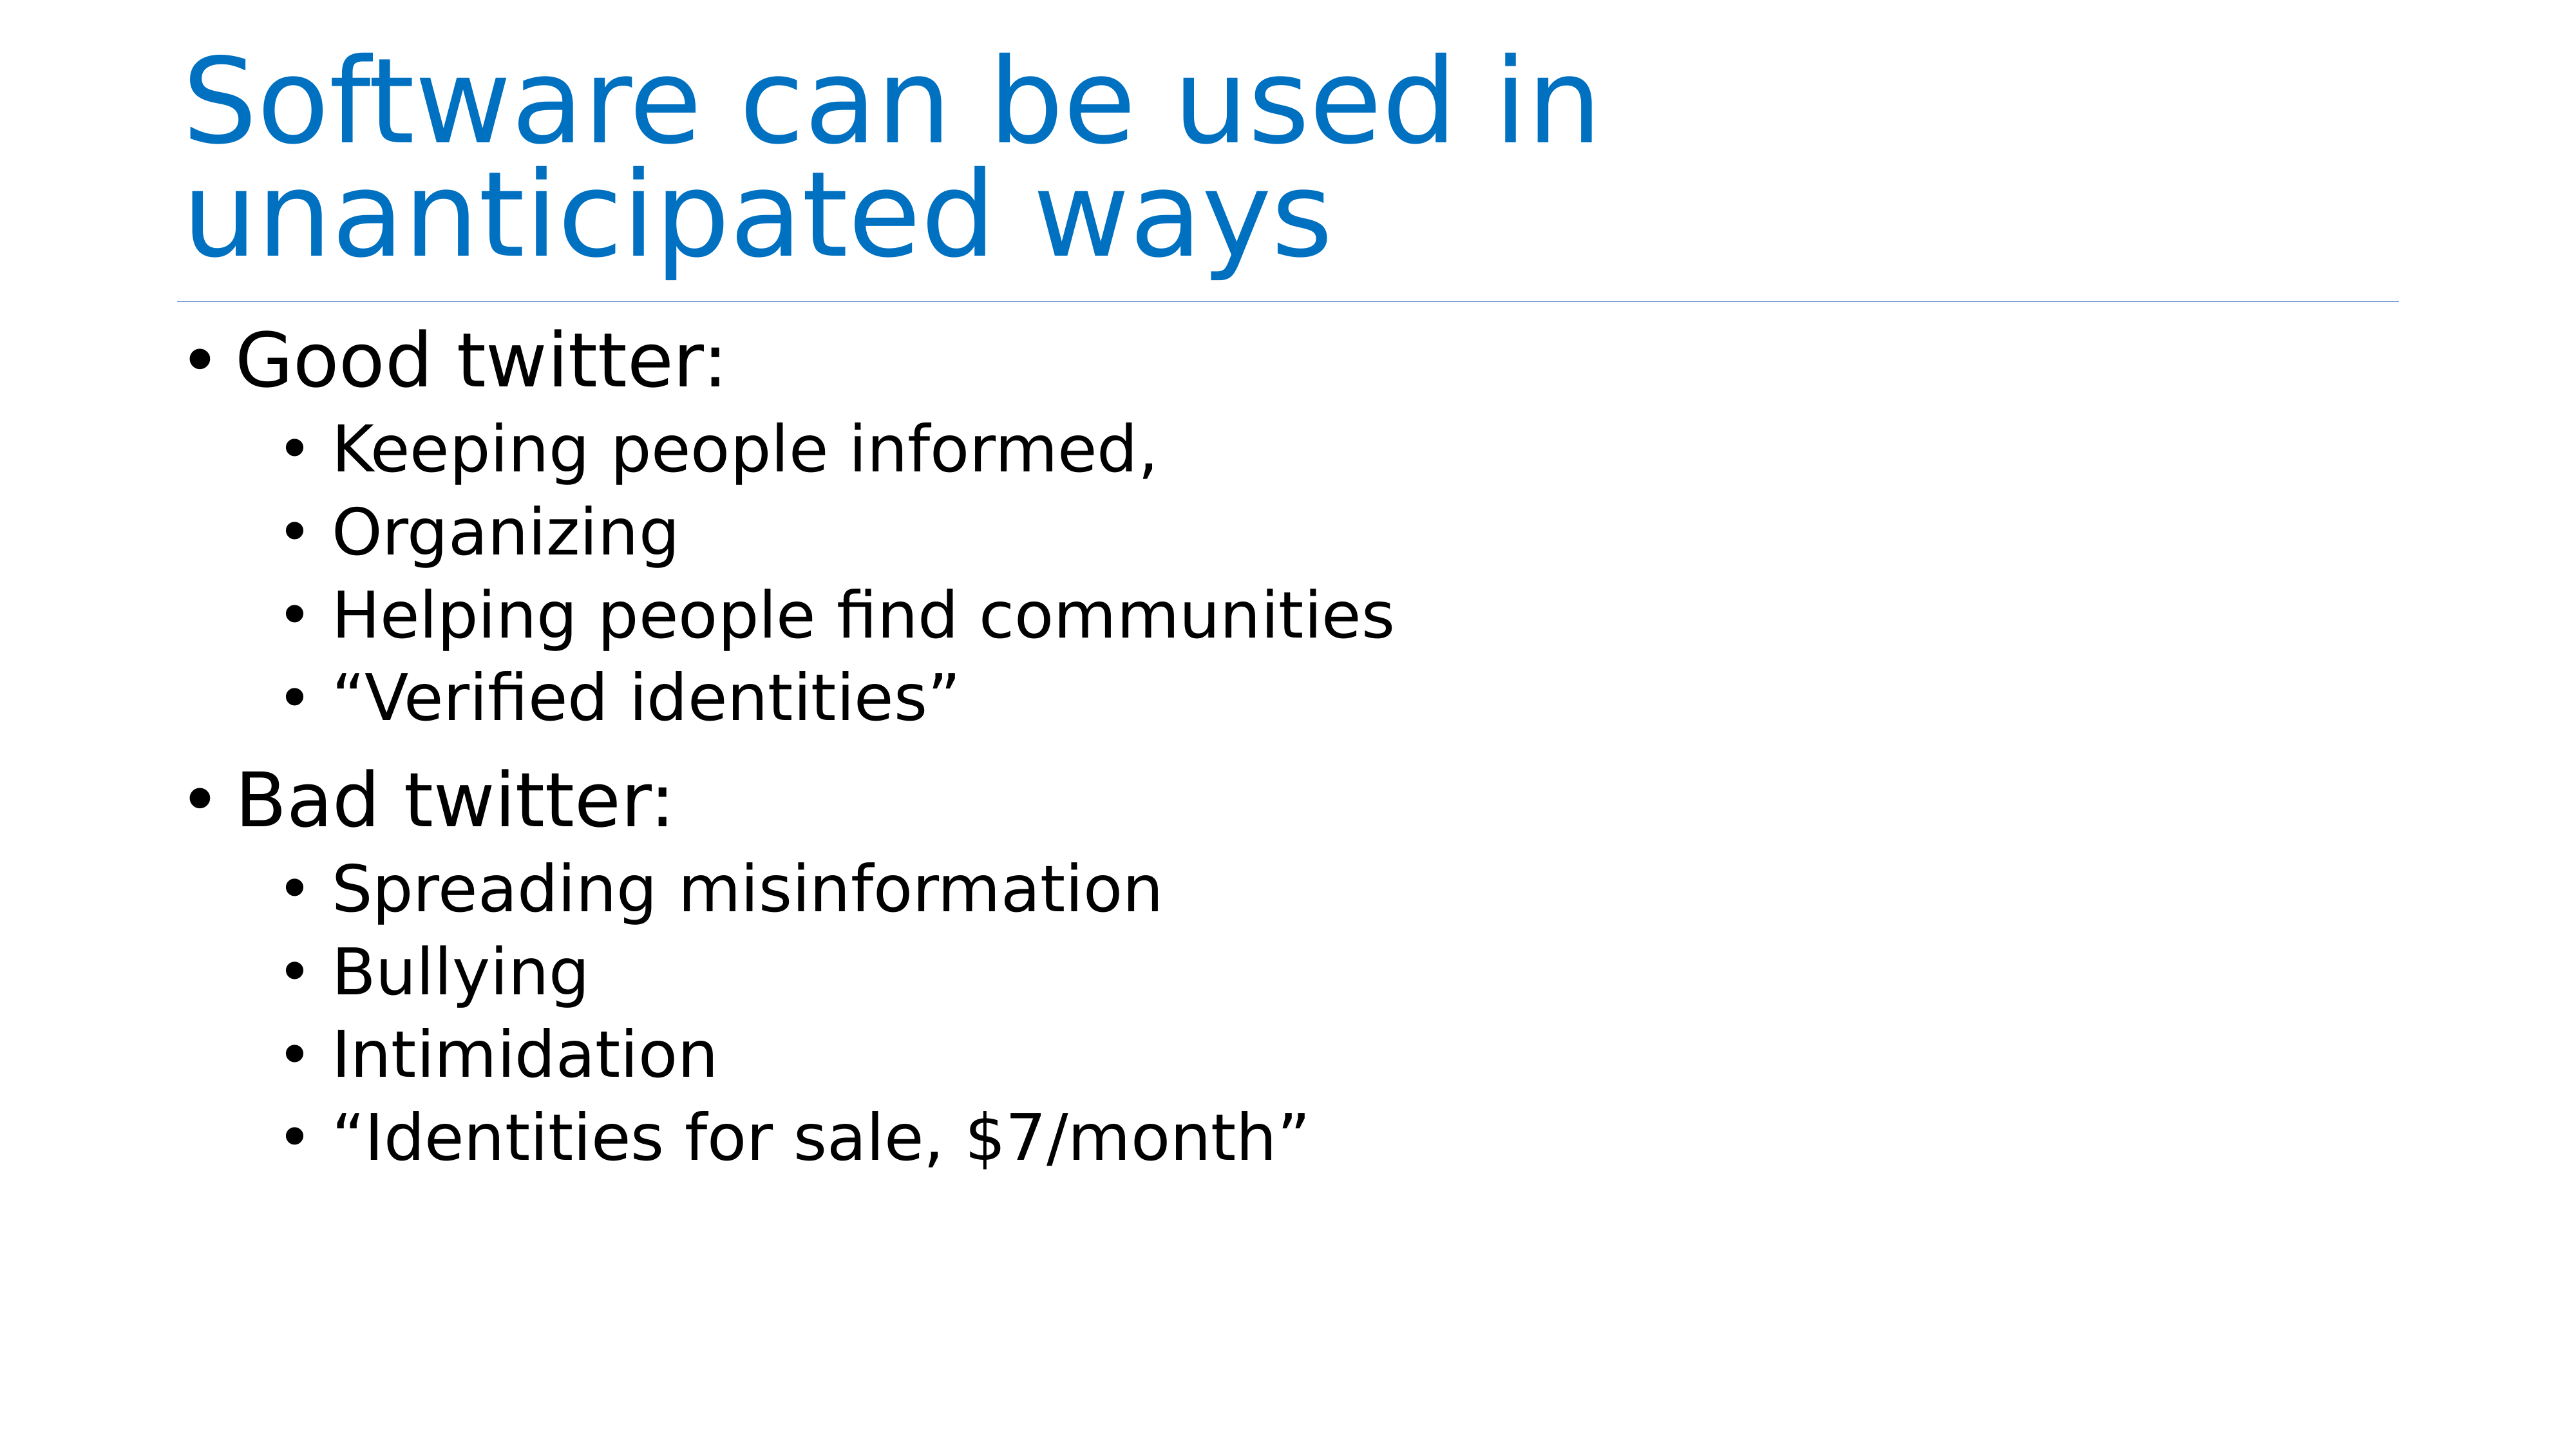

# Software can be used in unanticipated ways
Good twitter:
Keeping people informed,
Organizing
Helping people find communities
“Verified identities”
Bad twitter:
Spreading misinformation
Bullying
Intimidation
“Identities for sale, $7/month”